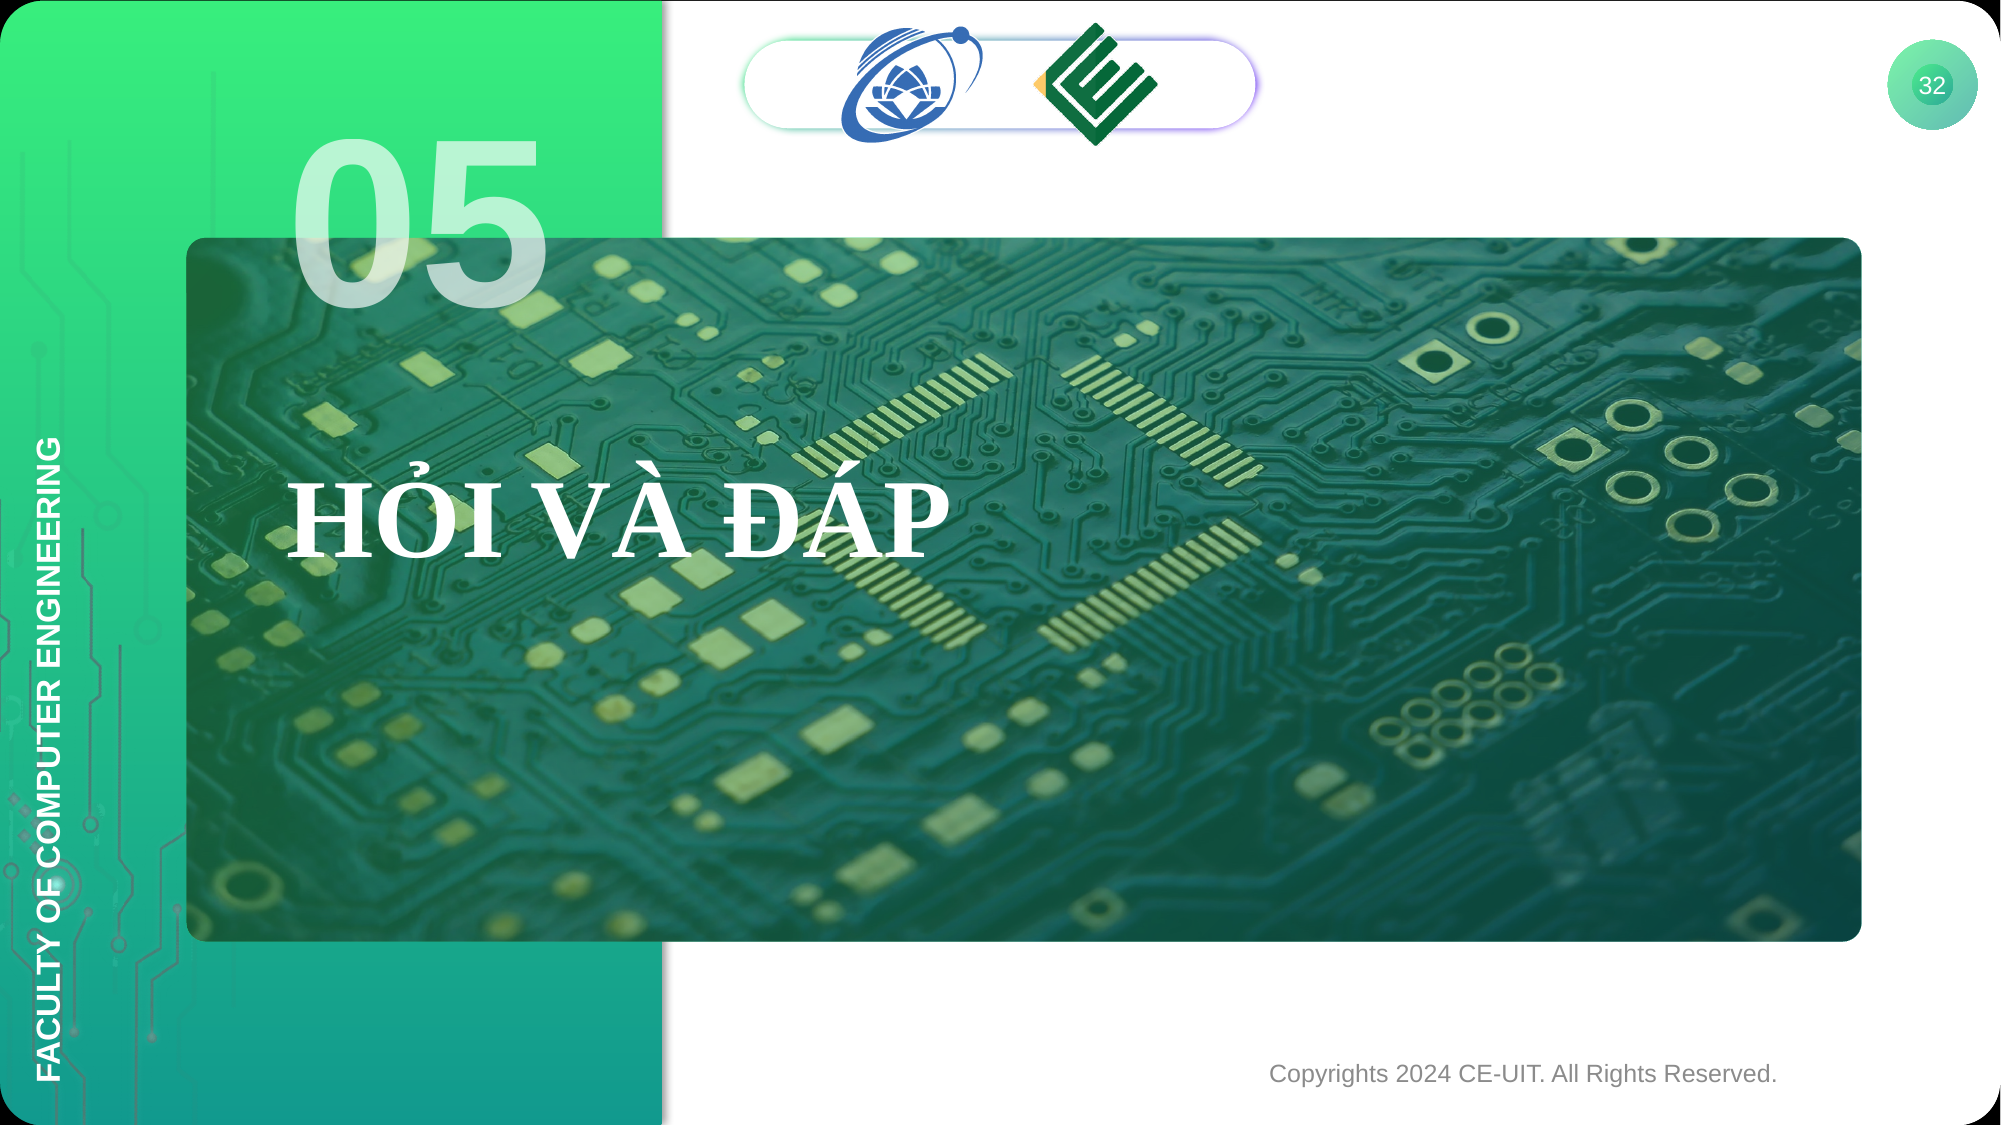

32
05
# HỎI VÀ ĐÁP

Copyrights 2024 CE-UIT. All Rights Reserved.